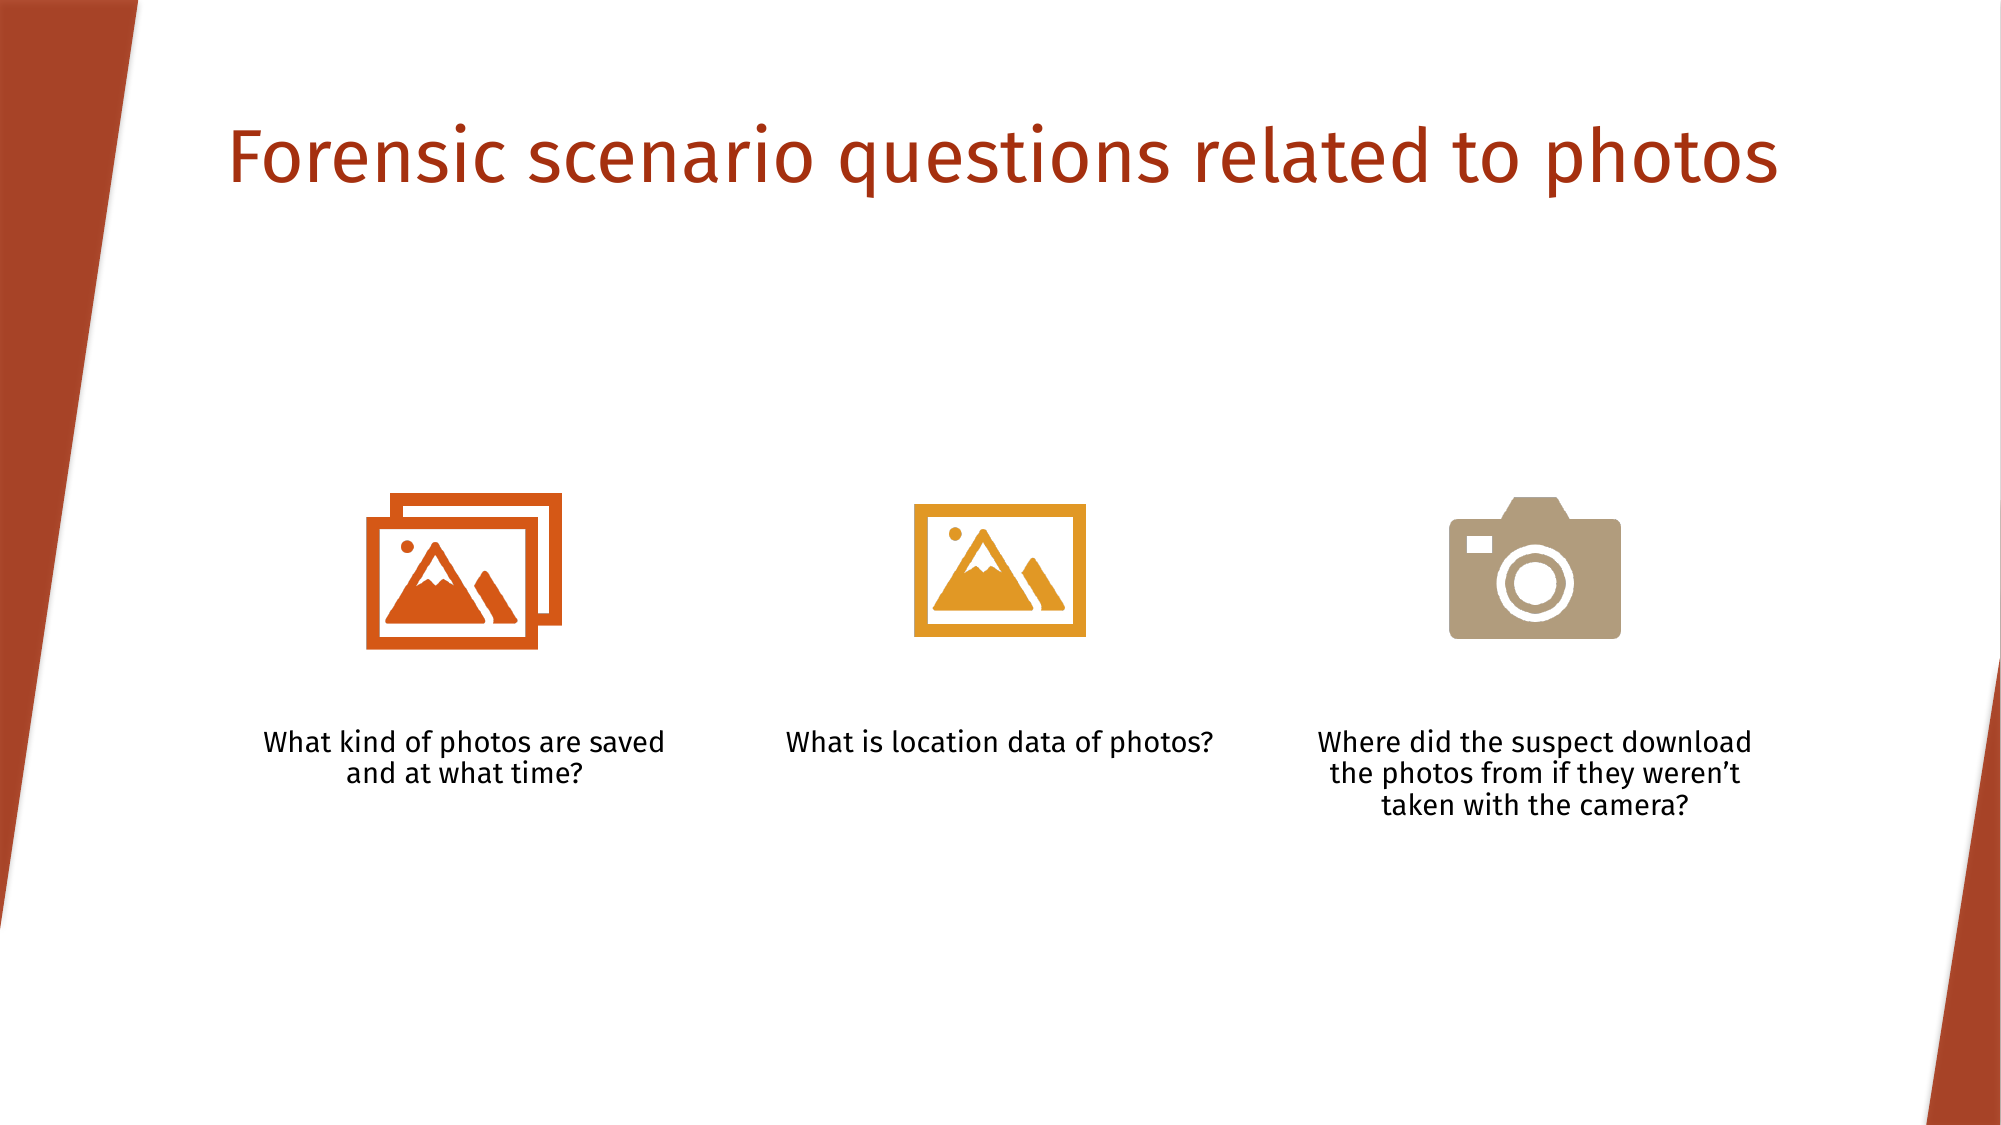

# Forensic scenario questions related to photos
What kind of photos are saved and at what time?
What is location data of photos?
Where did the suspect download the photos from if they weren’t taken with the camera?